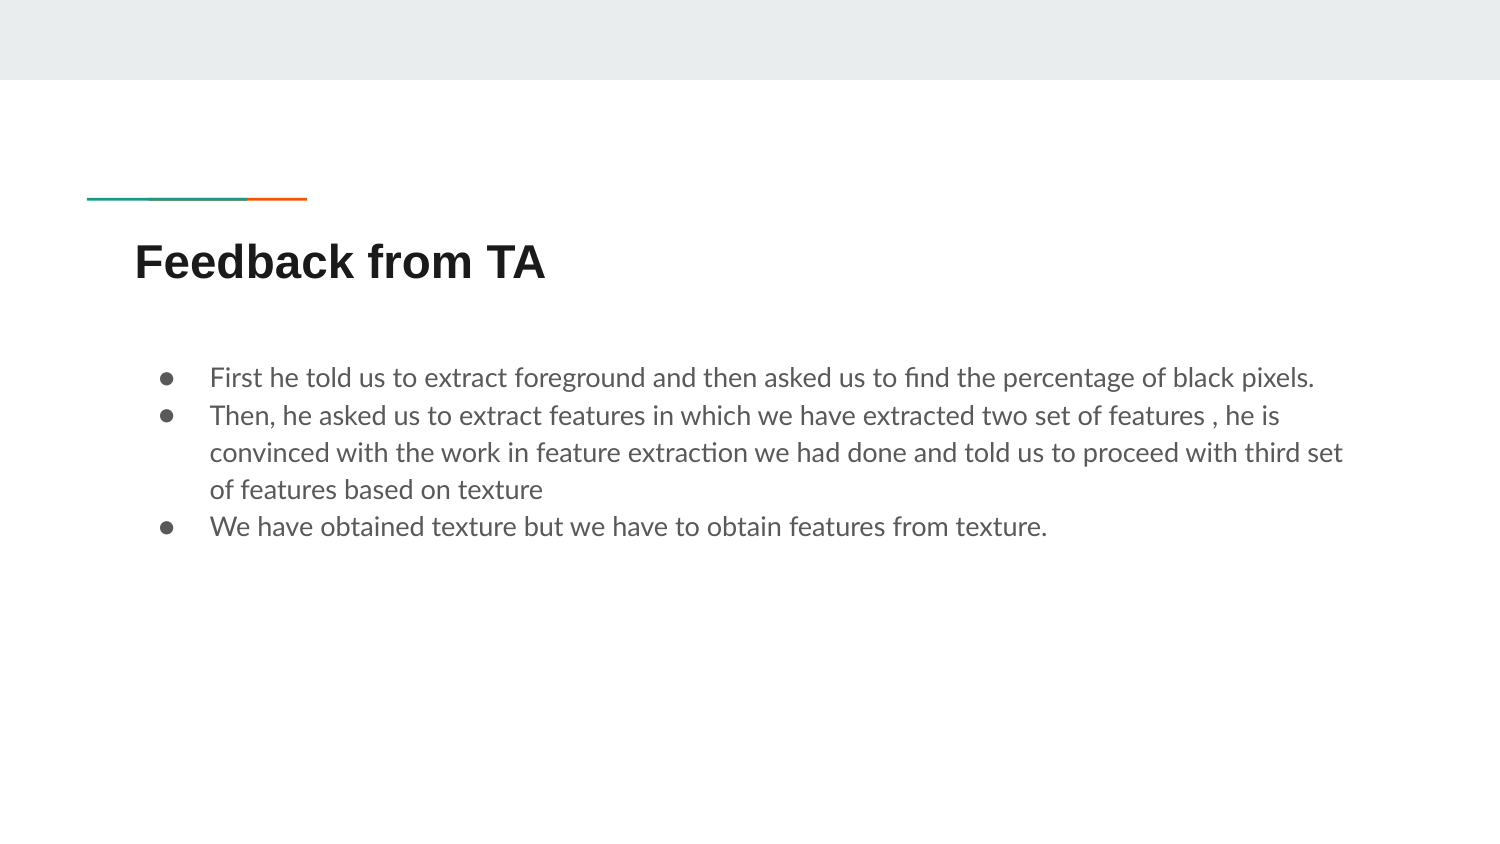

# Feedback from TA
First he told us to extract foreground and then asked us to find the percentage of black pixels.
Then, he asked us to extract features in which we have extracted two set of features , he is convinced with the work in feature extraction we had done and told us to proceed with third set of features based on texture
We have obtained texture but we have to obtain features from texture.